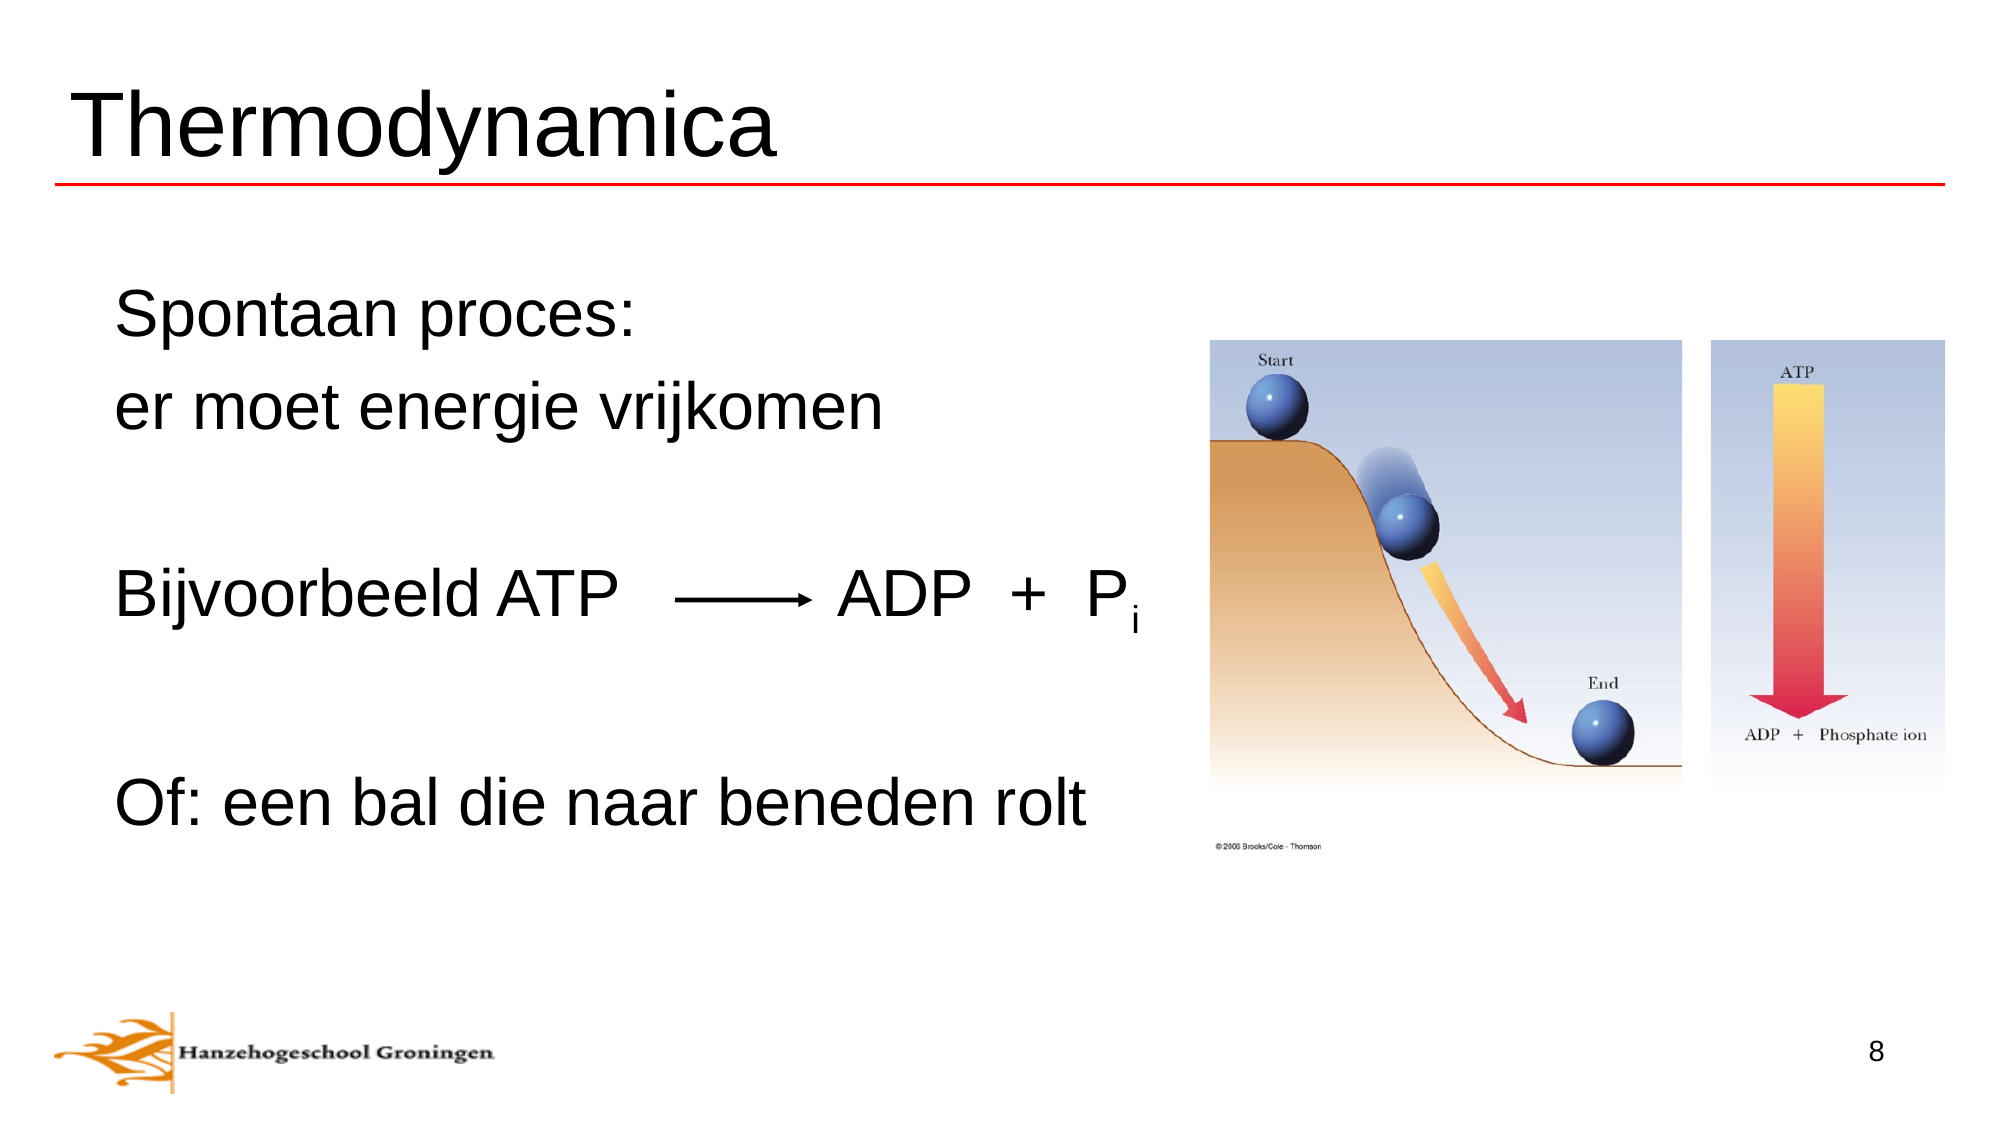

# Thermodynamica
Spontaan proces:
er moet energie vrijkomen

Bijvoorbeeld ATP            ADP  +  Pi

Of: een bal die naar beneden rolt

8